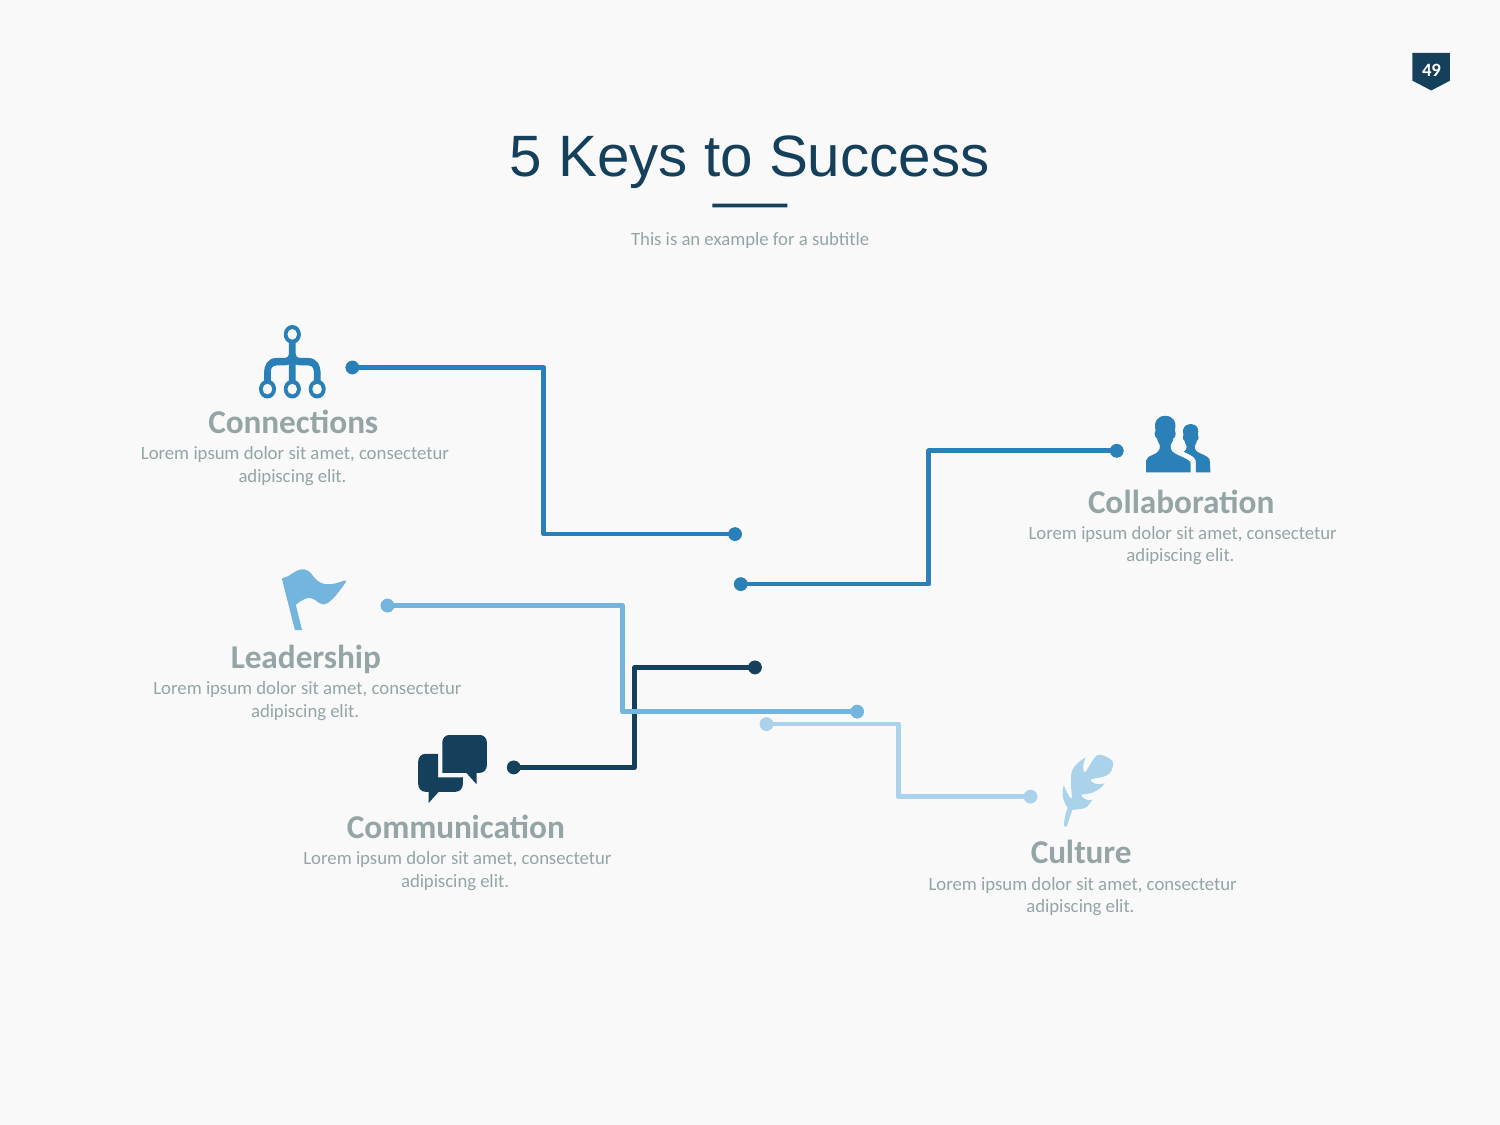

49

# 5 Keys to Success

This is an example for a subtitle

Connections
Lorem ipsum dolor sit amet, consectetur adipiscing elit.

Collaboration
Lorem ipsum dolor sit amet, consectetur adipiscing elit.

Leadership
Lorem ipsum dolor sit amet, consectetur adipiscing elit.

Communication
Lorem ipsum dolor sit amet, consectetur adipiscing elit.

Culture
Lorem ipsum dolor sit amet, consectetur adipiscing elit.